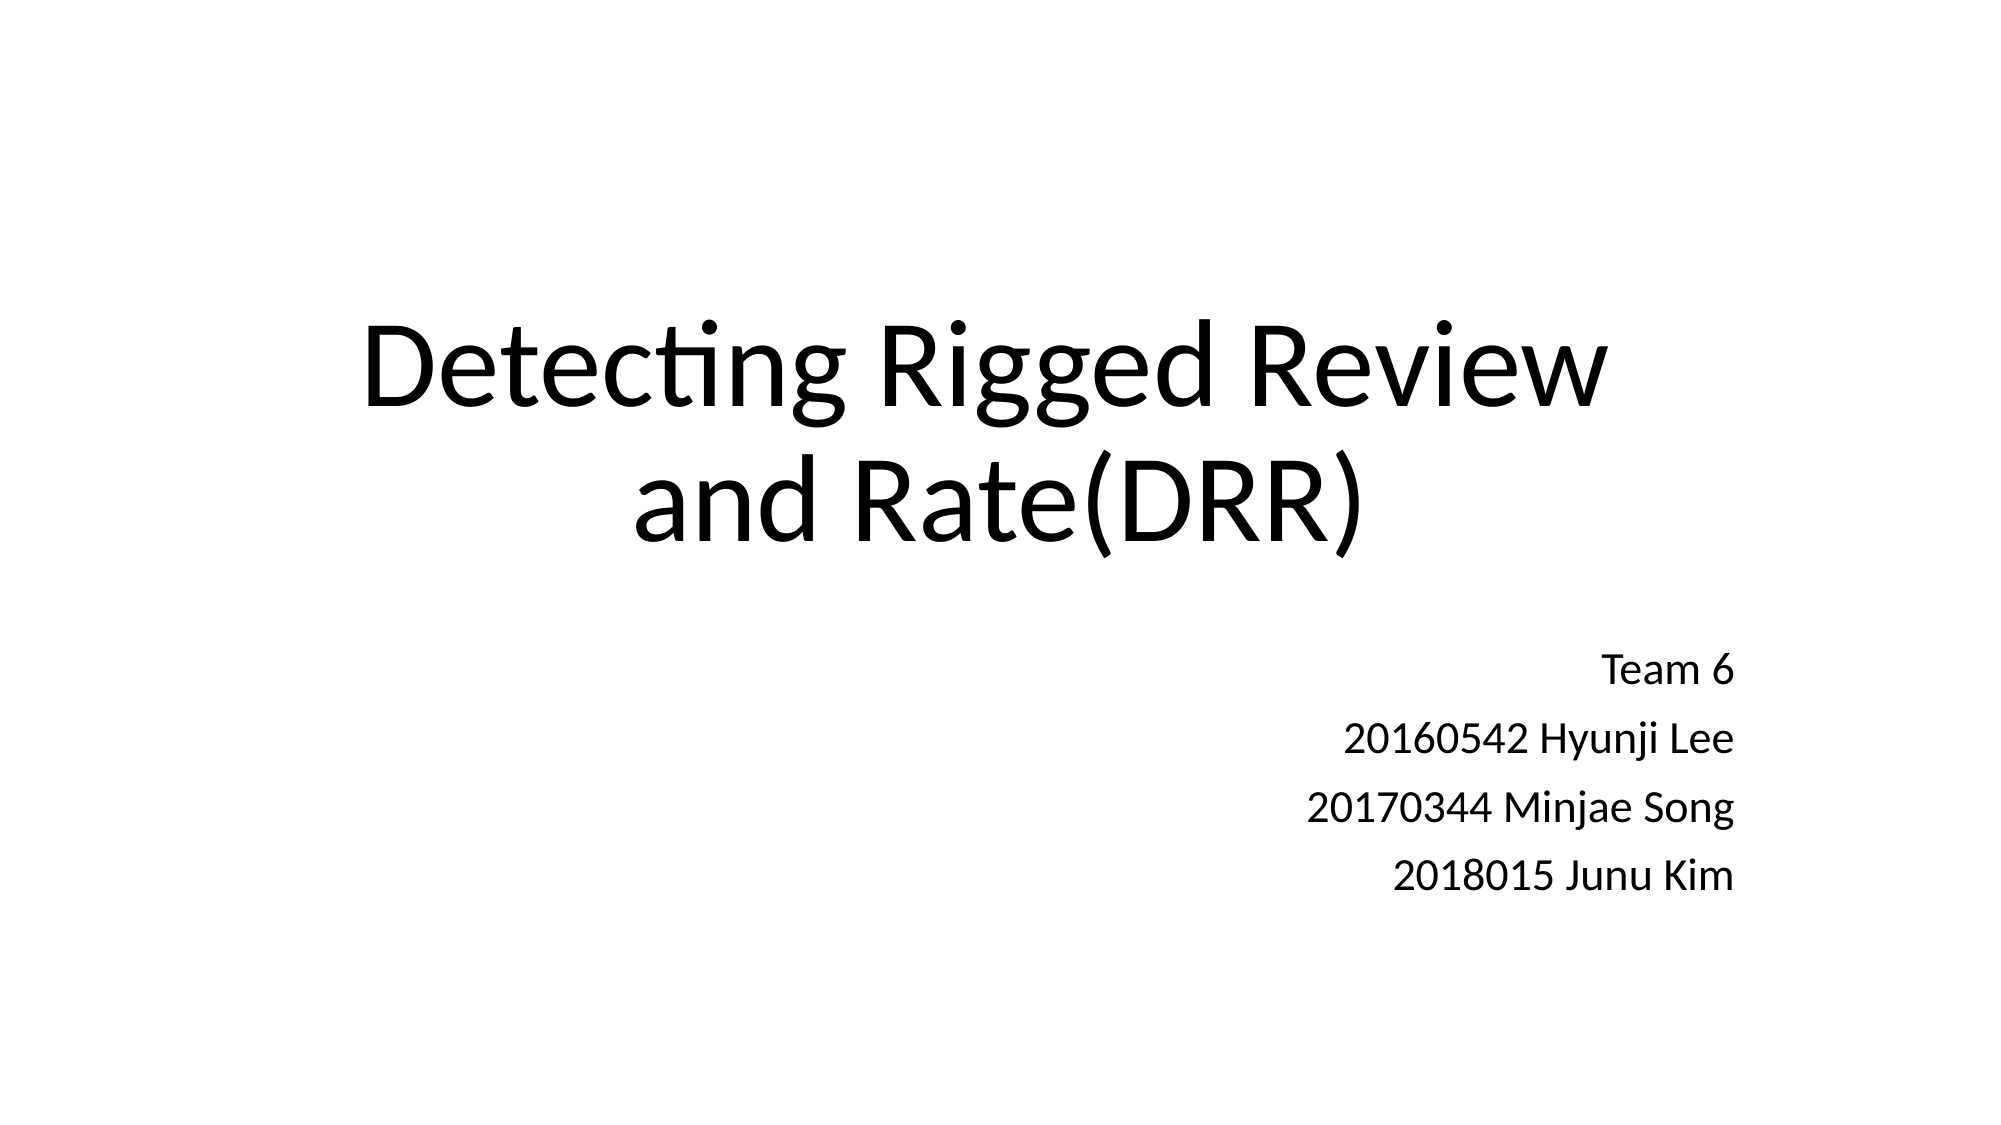

# Detecting Rigged Review  and Rate(DRR)
Team 6
20160542 Hyunji Lee
20170344 Minjae Song
2018015 Junu Kim